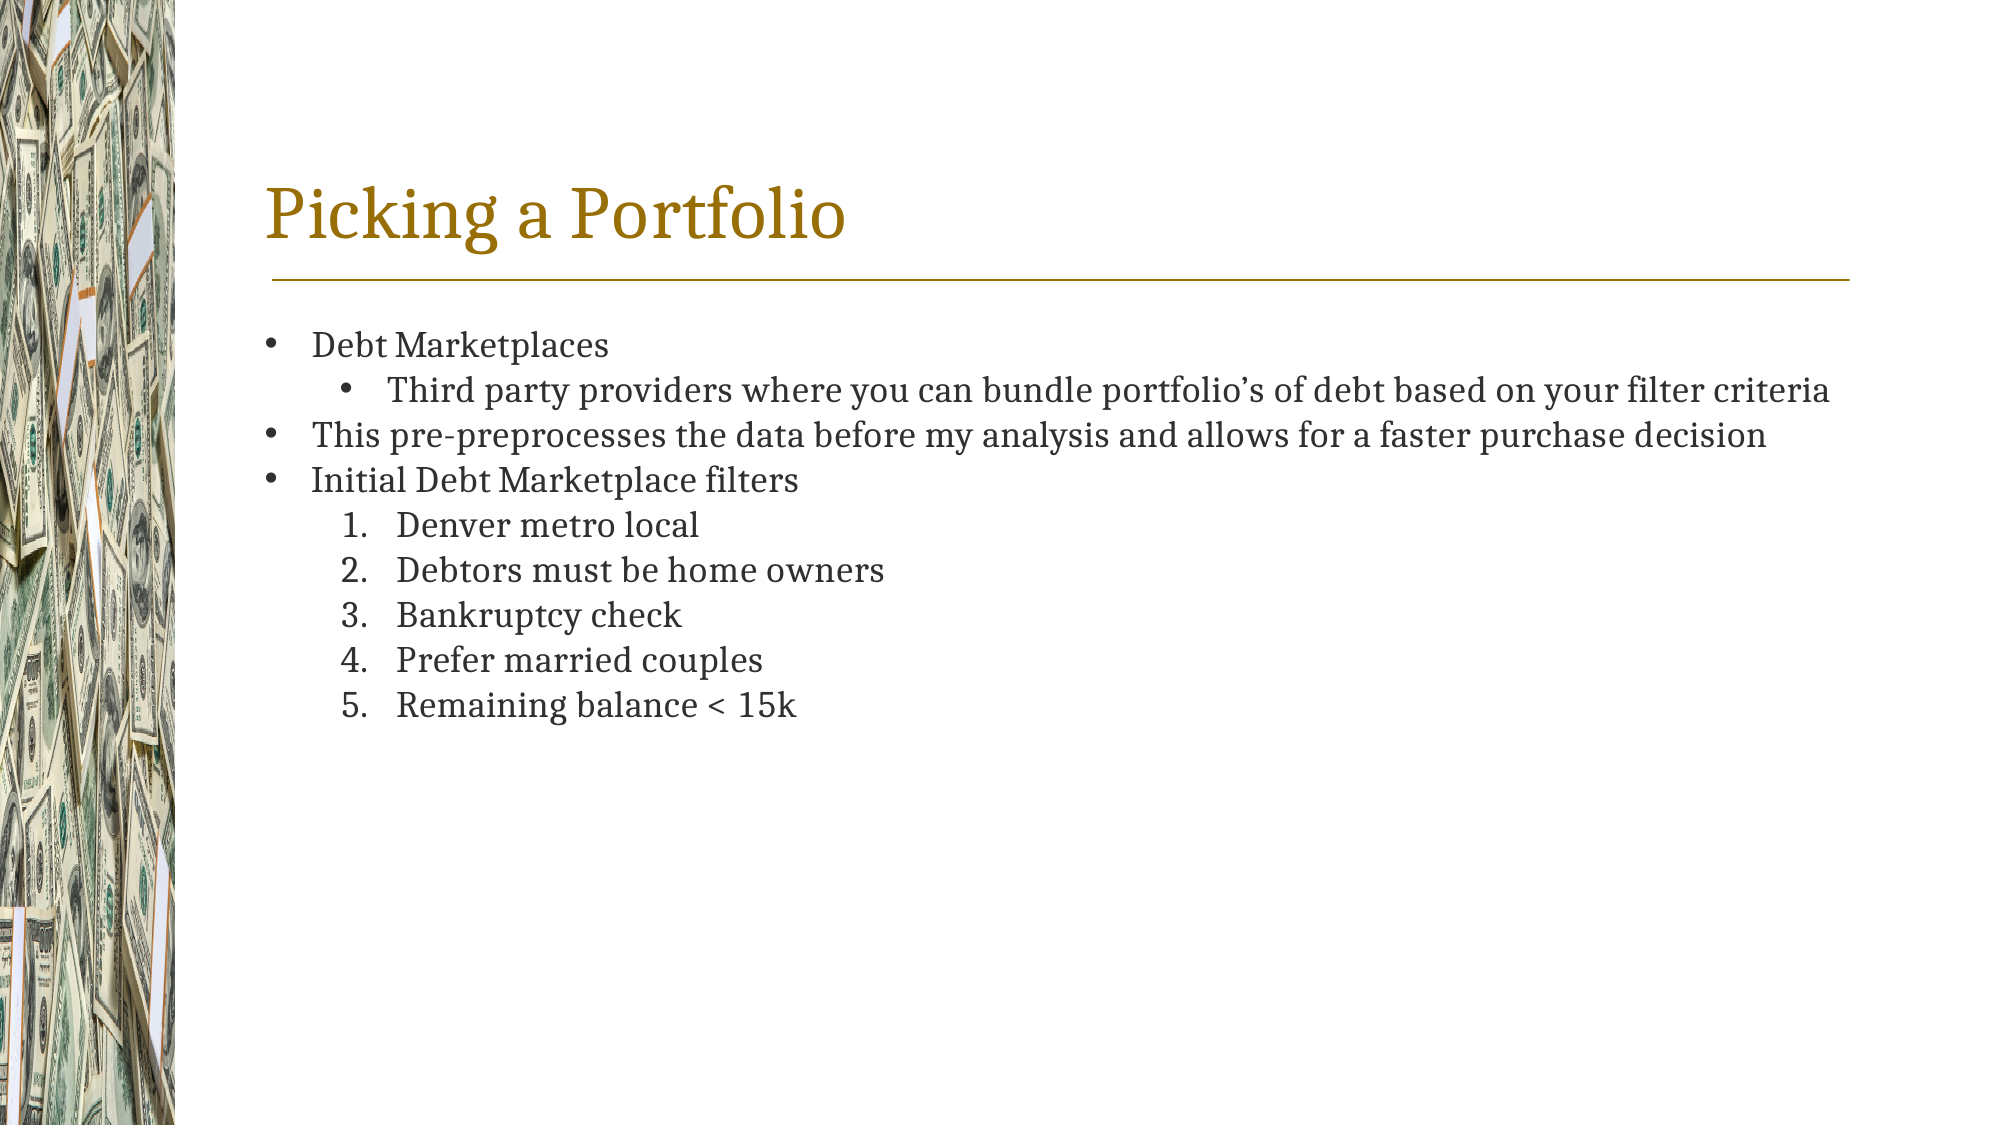

# Picking a Portfolio
Debt Marketplaces
Third party providers where you can bundle portfolio’s of debt based on your filter criteria
This pre-preprocesses the data before my analysis and allows for a faster purchase decision
Initial Debt Marketplace filters
Denver metro local
Debtors must be home owners
Bankruptcy check
Prefer married couples
Remaining balance < 15k